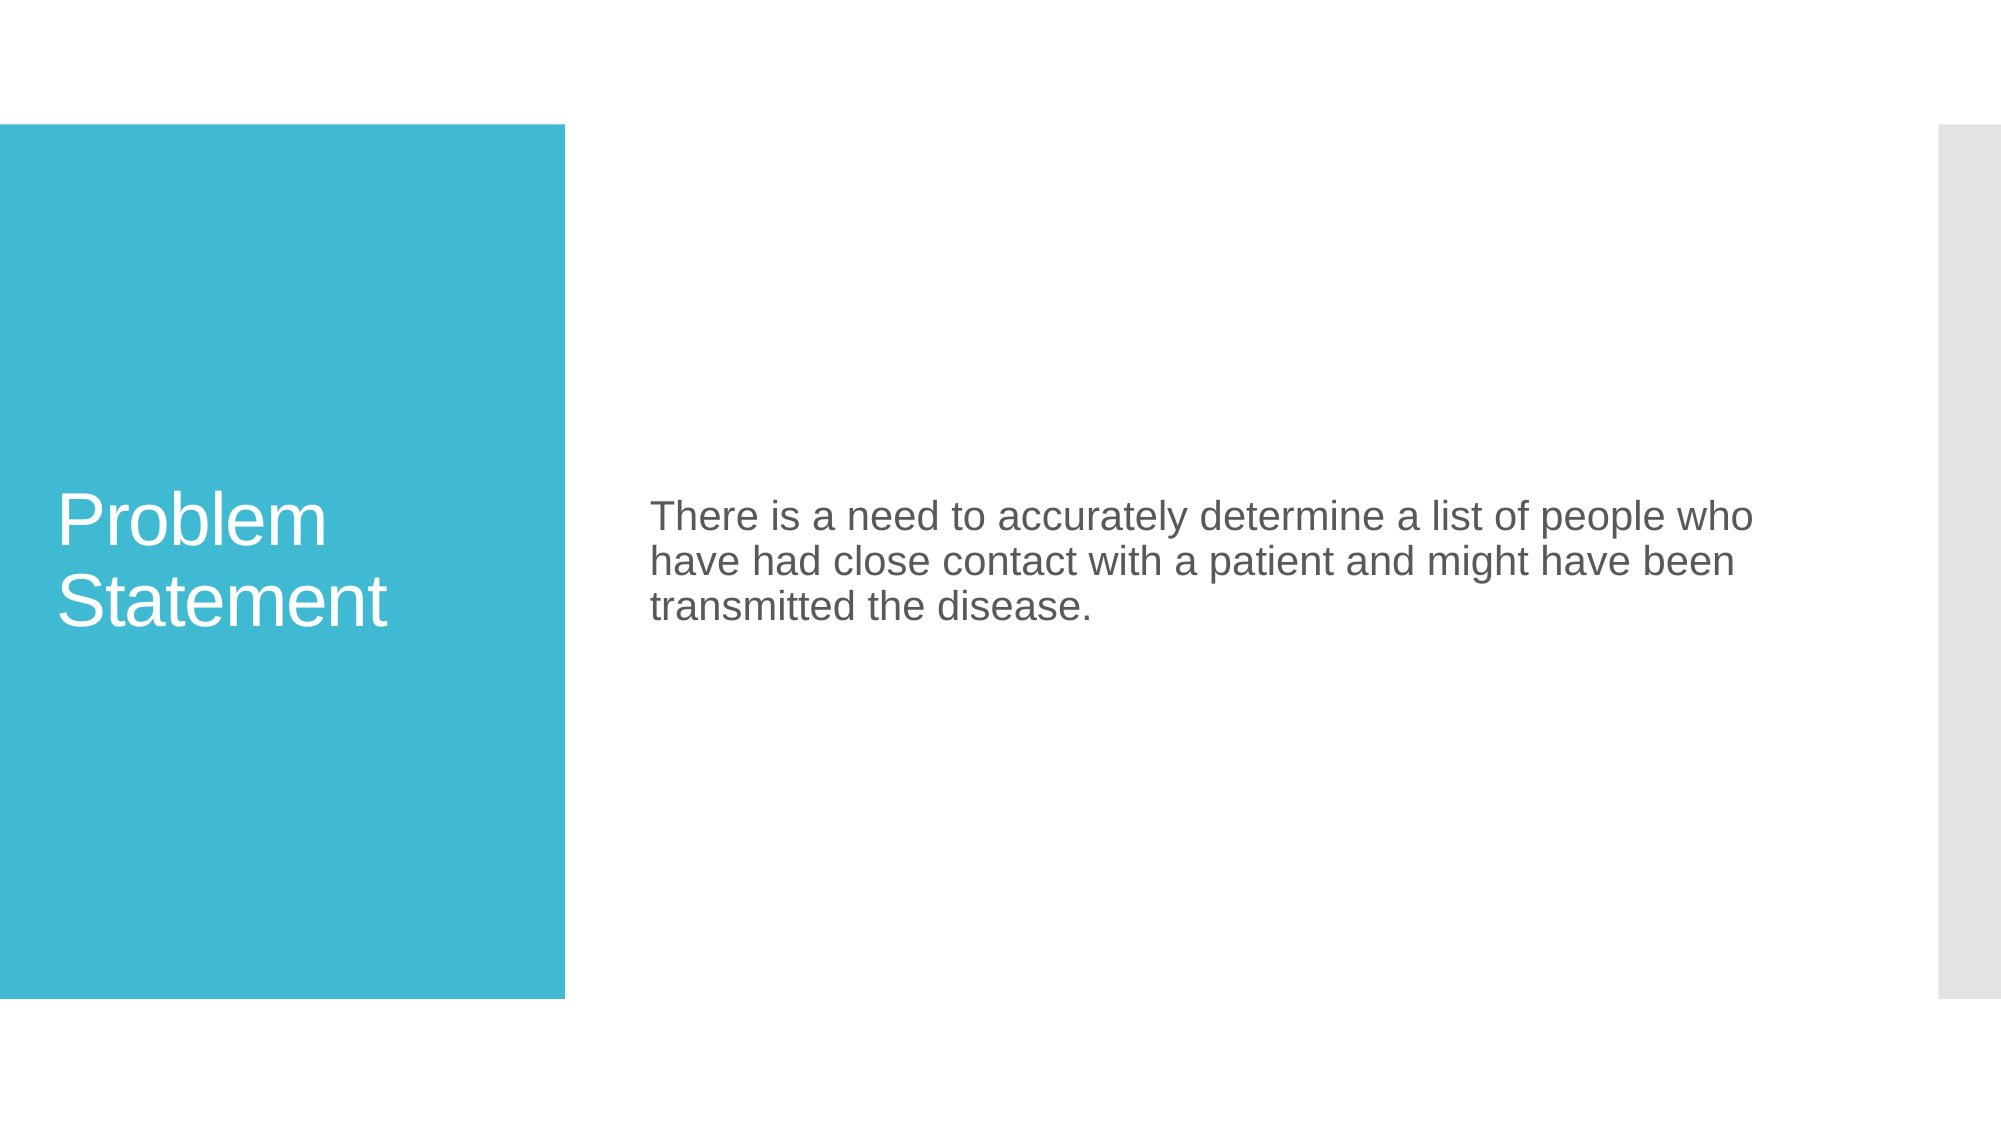

There is a need to accurately determine a list of people who have had close contact with a patient and might have been transmitted the disease.
# Problem Statement